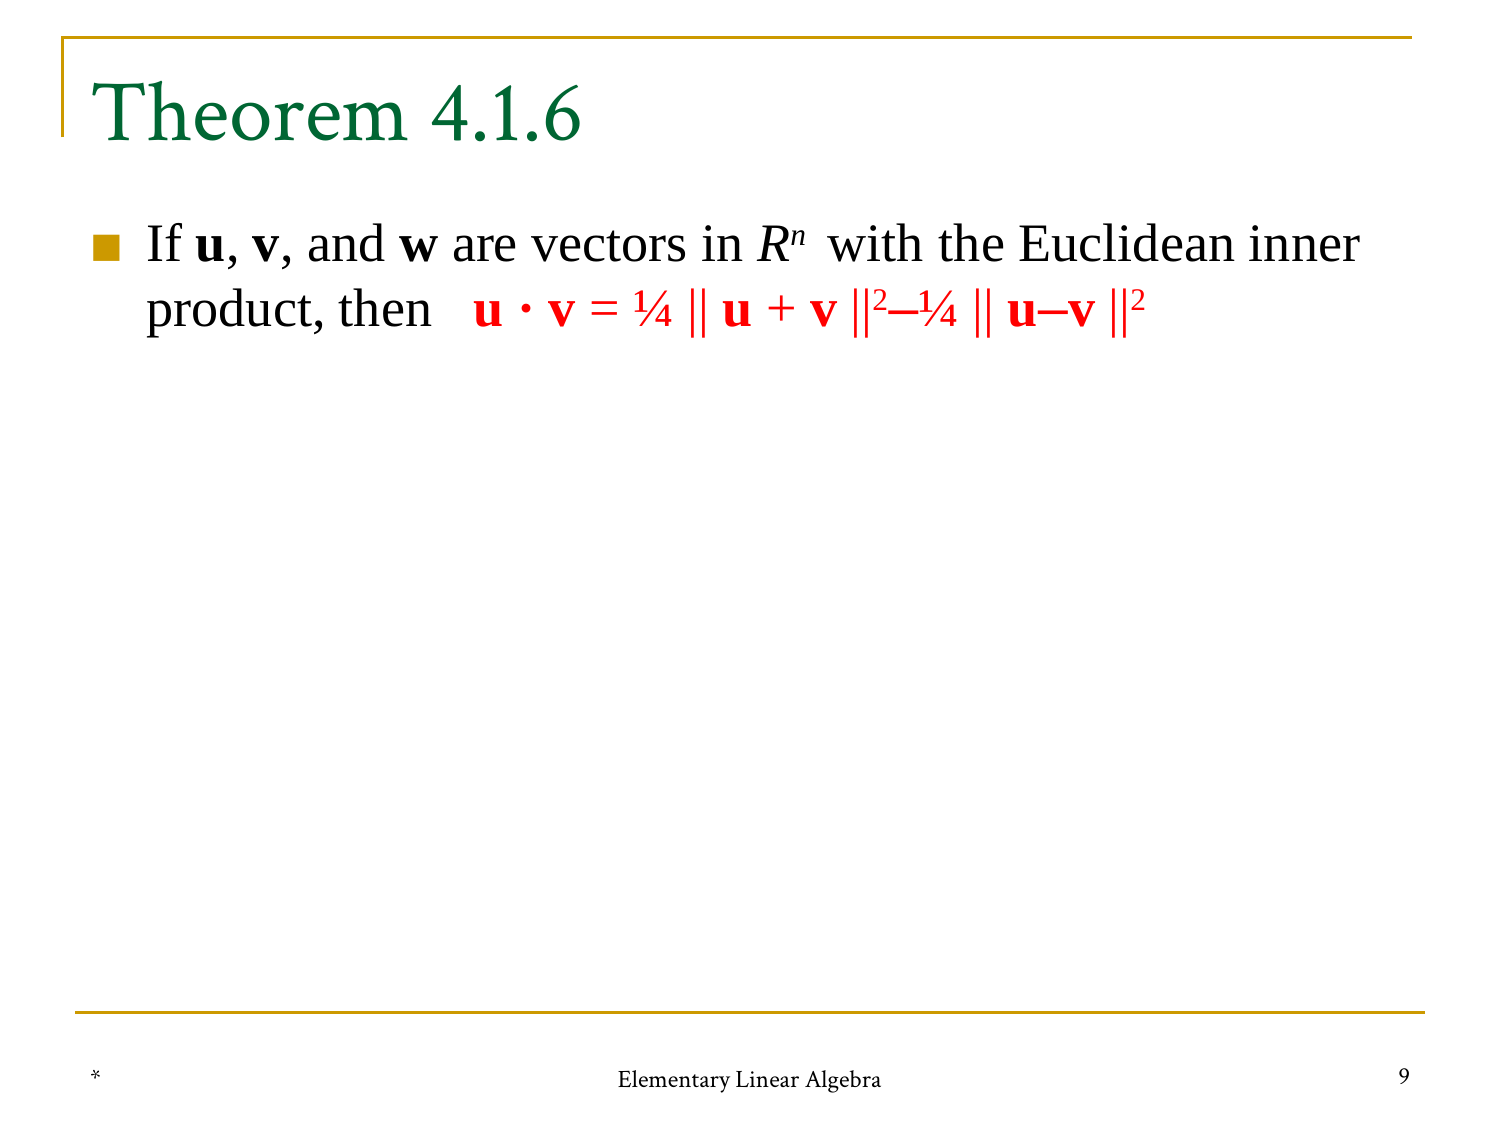

# Theorem 4.1.6
If u, v, and w are vectors in Rn  with the Euclidean inner product, then   u · v = ¼ || u + v ||2–¼ || u–v ||2

*
9
Elementary Linear Algebra